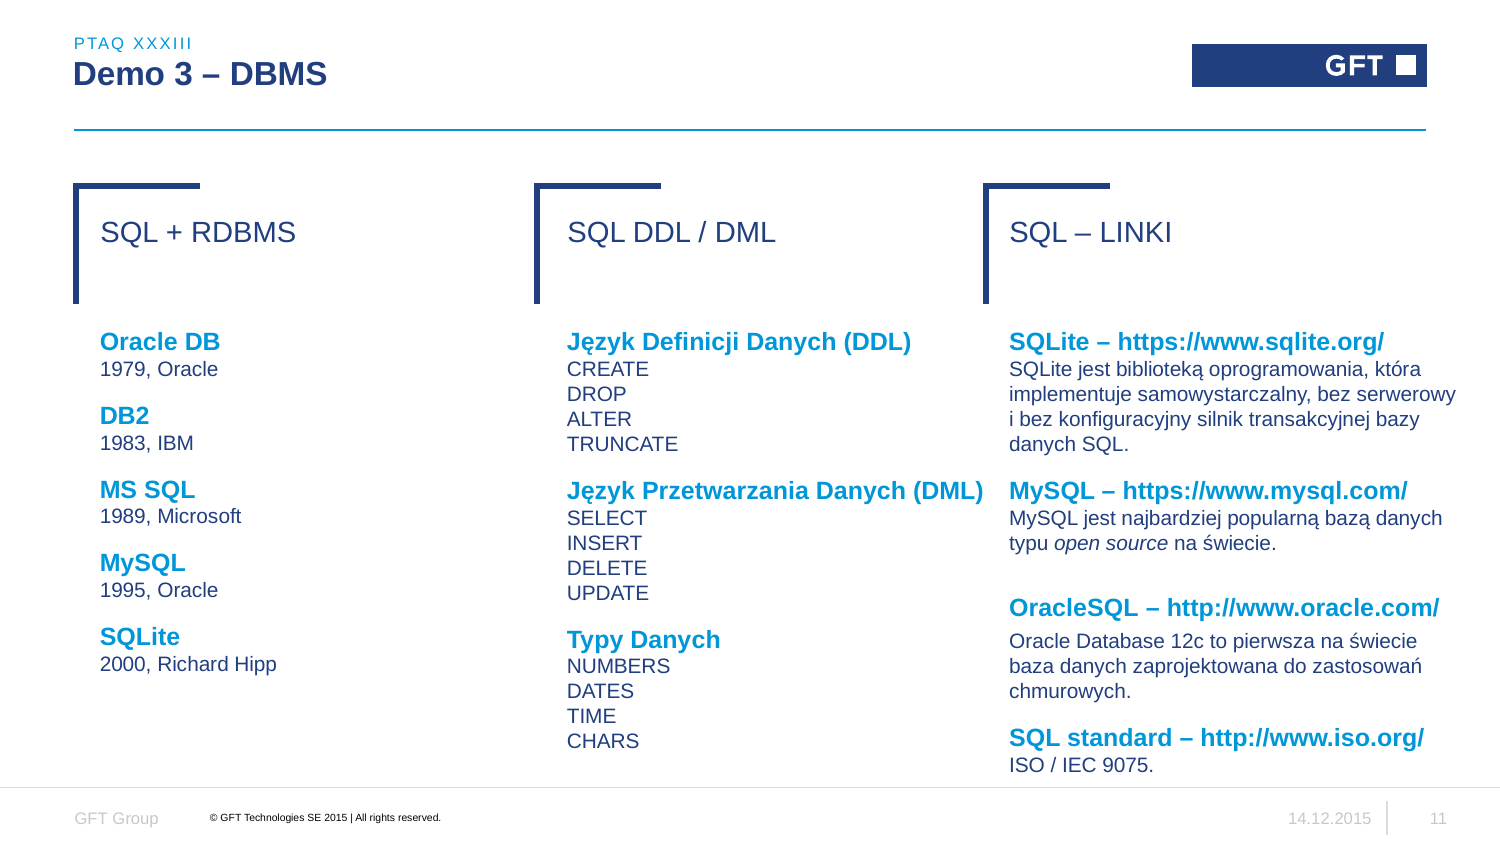

PTaQ XXXIII
# Demo 3 – DBMS

sQL + RDBMS
sQL DDL / DML
SQL – linki
Oracle DB
1979, Oracle
DB2
1983, IBM
MS SQL
1989, Microsoft
MySQL
1995, Oracle
SQLite
2000, Richard Hipp
Język Definicji Danych (DDL)
CREATE
DROP
ALTER
TRUNCATE
Język Przetwarzania Danych (DML)
SELECT
INSERT
DELETE
UPDATE
Typy Danych
NUMBERS
DATES
TIME
CHARS
SQLite – https://www.sqlite.org/
SQLite jest biblioteką oprogramowania, która implementuje samowystarczalny, bez serwerowy i bez konfiguracyjny silnik transakcyjnej bazy danych SQL.
MySQL – https://www.mysql.com/
MySQL jest najbardziej popularną bazą danych typu open source na świecie.

OracleSQL – http://www.oracle.com/
Oracle Database 12c to pierwsza na świecie baza danych zaprojektowana do zastosowań chmurowych.
SQL standard – http://www.iso.org/
ISO / IEC 9075.